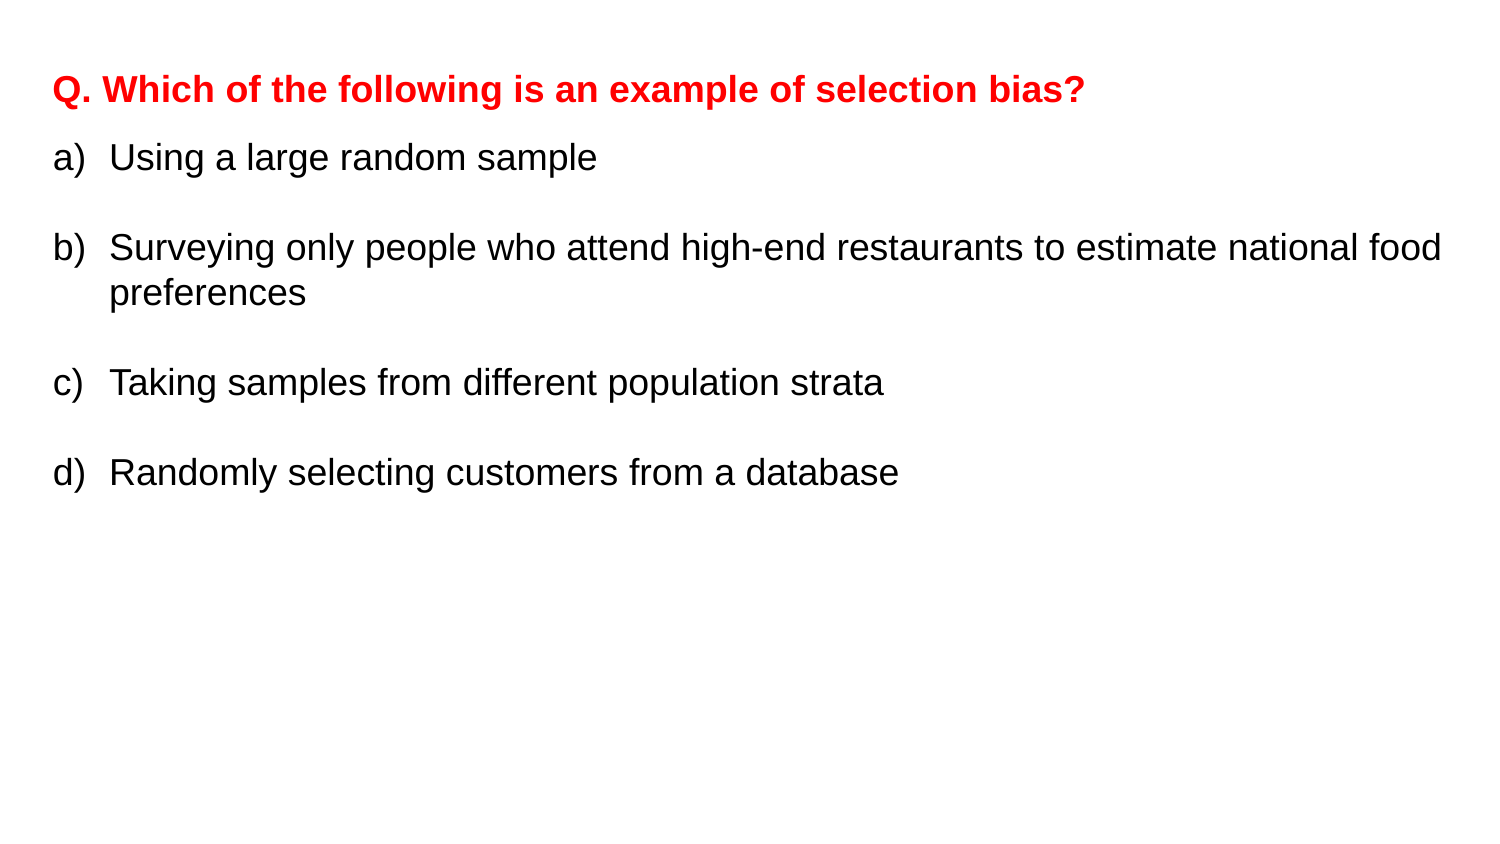

Q. Which of the following is an example of selection bias?
Using a large random sample

Surveying only people who attend high-end restaurants to estimate national food preferences

Taking samples from different population strata

Randomly selecting customers from a database